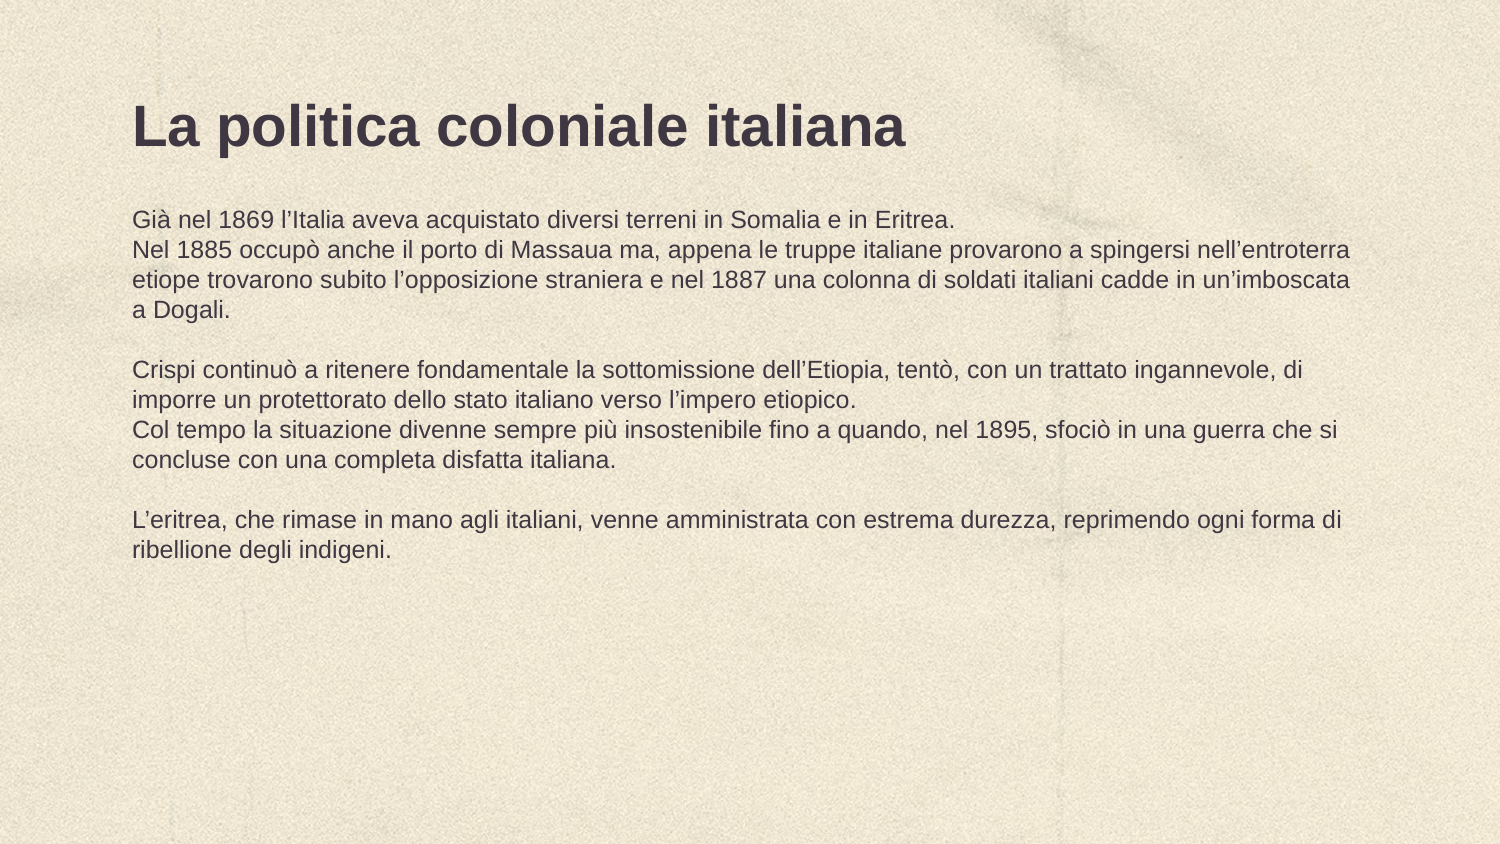

# La politica coloniale italiana
Già nel 1869 l’Italia aveva acquistato diversi terreni in Somalia e in Eritrea.
Nel 1885 occupò anche il porto di Massaua ma, appena le truppe italiane provarono a spingersi nell’entroterra etiope trovarono subito l’opposizione straniera e nel 1887 una colonna di soldati italiani cadde in un’imboscata a Dogali.

Crispi continuò a ritenere fondamentale la sottomissione dell’Etiopia, tentò, con un trattato ingannevole, di imporre un protettorato dello stato italiano verso l’impero etiopico.
Col tempo la situazione divenne sempre più insostenibile fino a quando, nel 1895, sfociò in una guerra che si concluse con una completa disfatta italiana.

L’eritrea, che rimase in mano agli italiani, venne amministrata con estrema durezza, reprimendo ogni forma di ribellione degli indigeni.